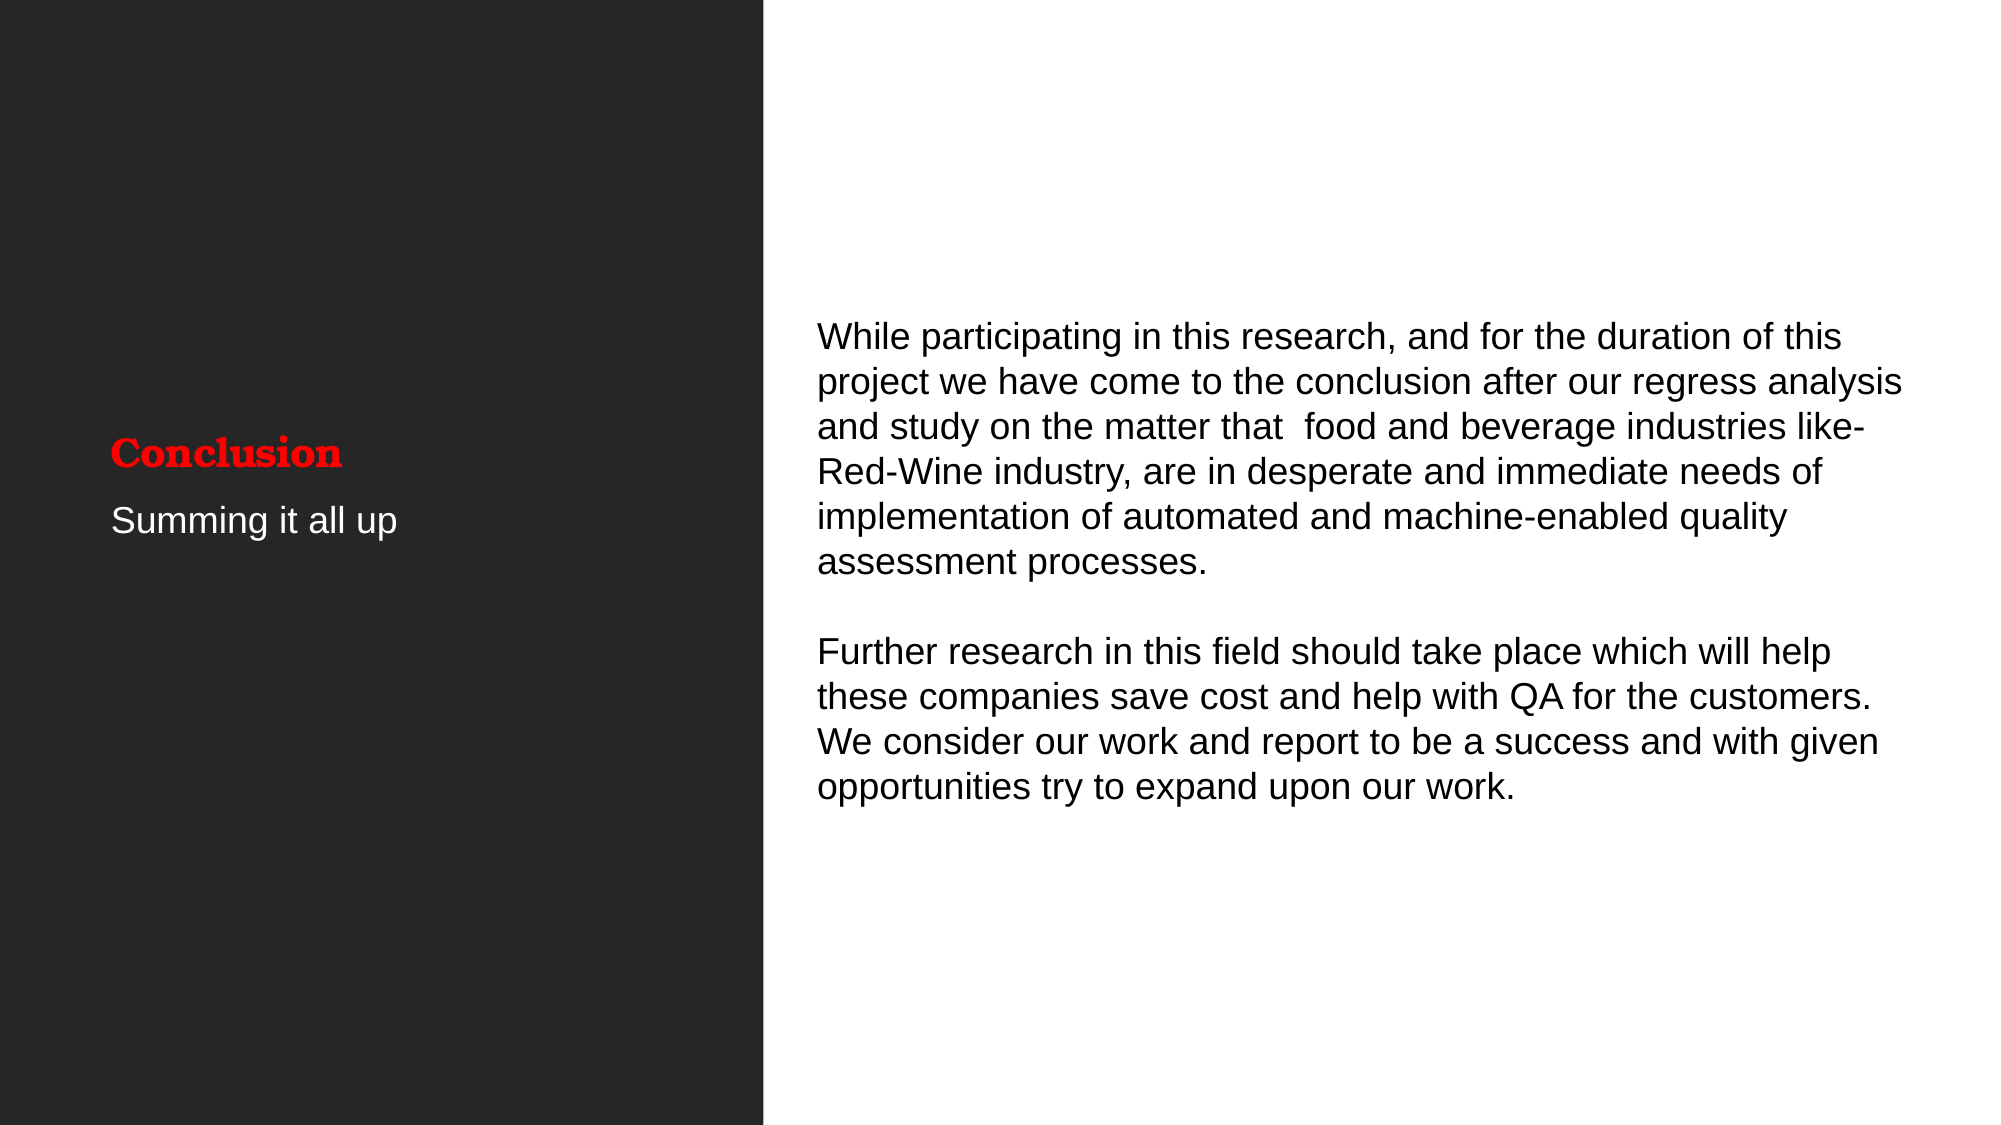

# Conclusion
While participating in this research, and for the duration of this project we have come to the conclusion after our regress analysis and study on the matter that  food and beverage industries like- Red-Wine industry, are in desperate and immediate needs of implementation of automated and machine-enabled quality assessment processes.

Further research in this field should take place which will help these companies save cost and help with QA for the customers. We consider our work and report to be a success and with given opportunities try to expand upon our work.
Summing it all up